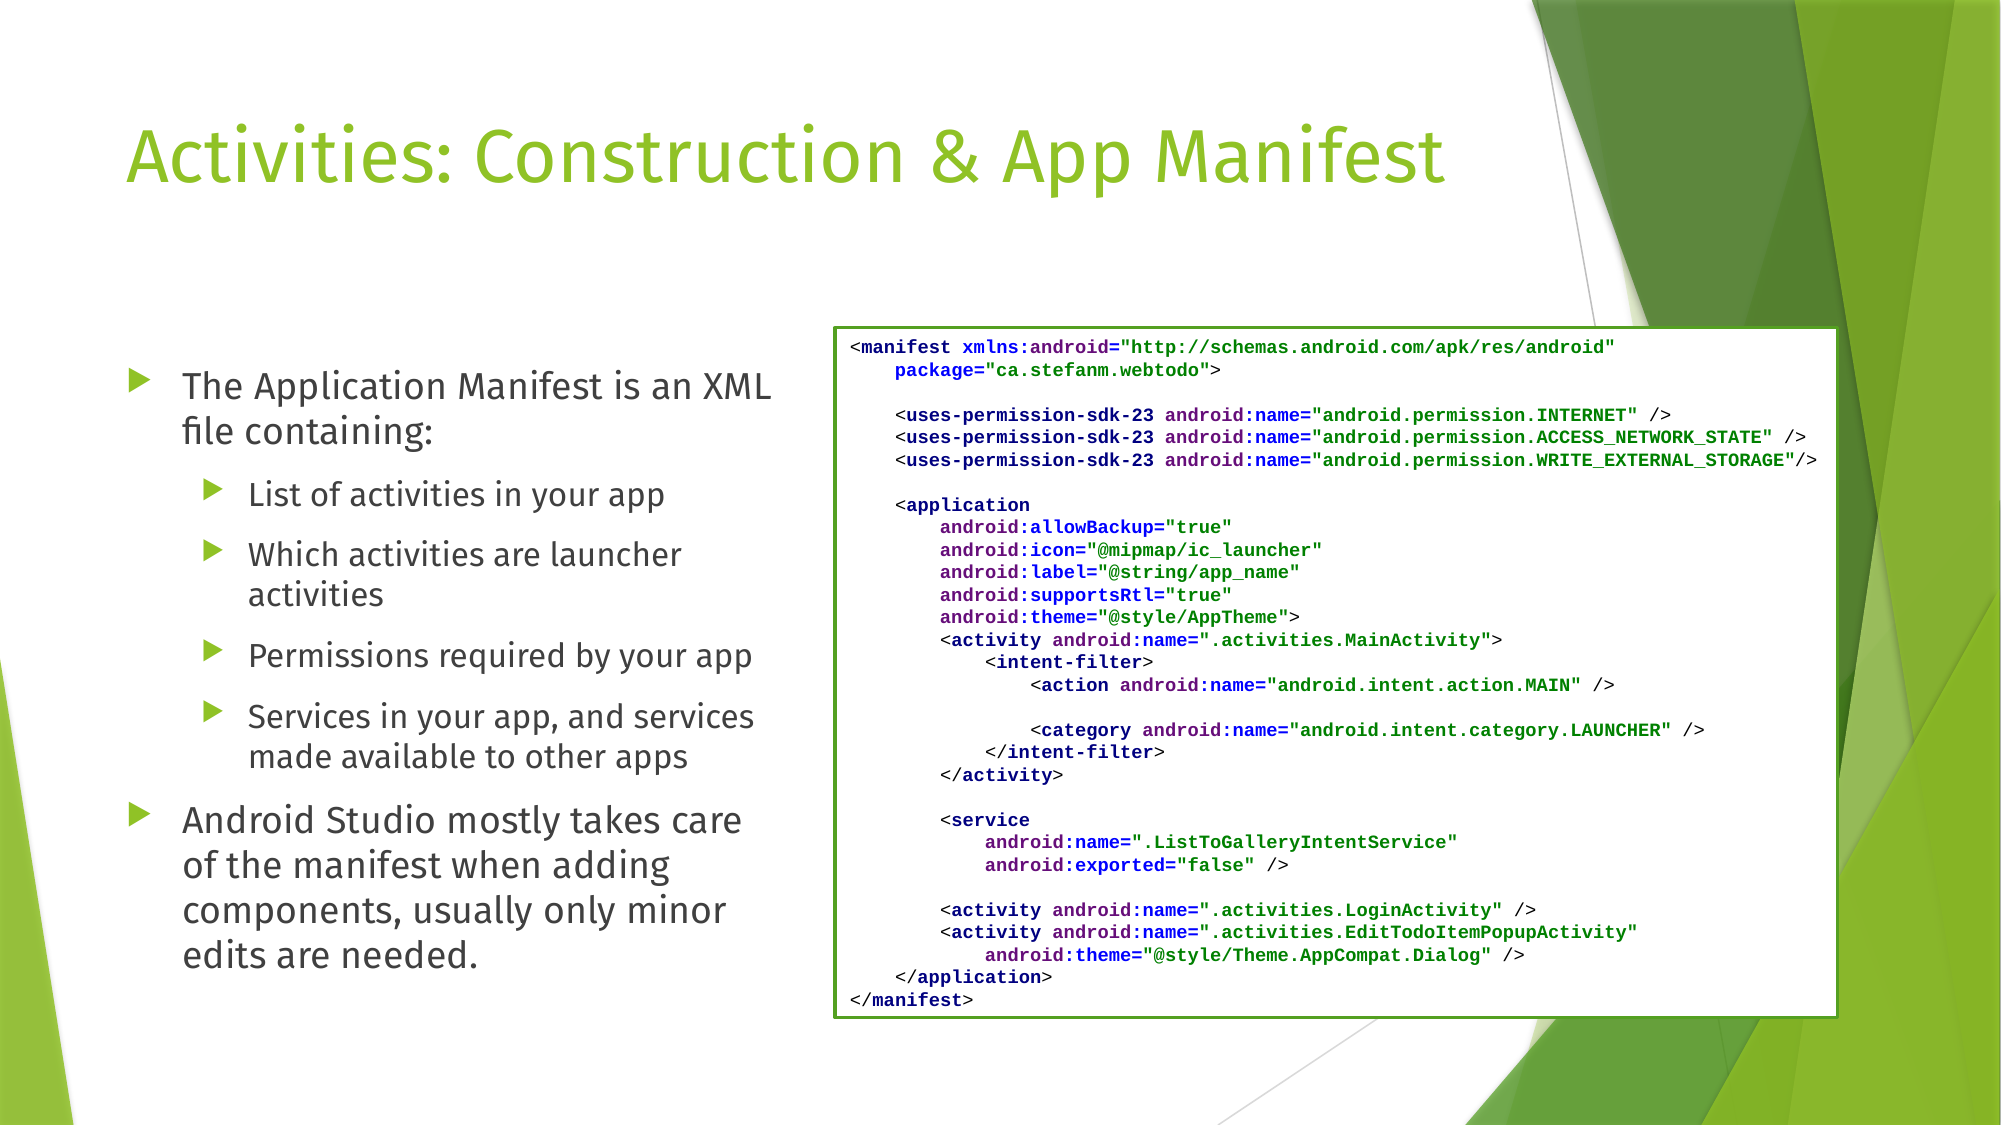

# Activities: Construction & App Manifest
<manifest xmlns:android="http://schemas.android.com/apk/res/android"
    package="ca.stefanm.webtodo">
    <uses-permission-sdk-23 android:name="android.permission.INTERNET" />
    <uses-permission-sdk-23 android:name="android.permission.ACCESS_NETWORK_STATE" />
    <uses-permission-sdk-23 android:name="android.permission.WRITE_EXTERNAL_STORAGE"/>
    <application
        android:allowBackup="true"
        android:icon="@mipmap/ic_launcher"
        android:label="@string/app_name"
        android:supportsRtl="true"
        android:theme="@style/AppTheme">
        <activity android:name=".activities.MainActivity">
            <intent-filter>
                <action android:name="android.intent.action.MAIN" />
                <category android:name="android.intent.category.LAUNCHER" />
            </intent-filter>
        </activity>
        <service
            android:name=".ListToGalleryIntentService"
            android:exported="false" />
        <activity android:name=".activities.LoginActivity" />
        <activity android:name=".activities.EditTodoItemPopupActivity"
            android:theme="@style/Theme.AppCompat.Dialog" />
    </application>
</manifest>
The Application Manifest is an XML file containing:
List of activities in your app
Which activities are launcher activities
Permissions required by your app
Services in your app, and services made available to other apps
Android Studio mostly takes care of the manifest when adding components, usually only minor edits are needed.